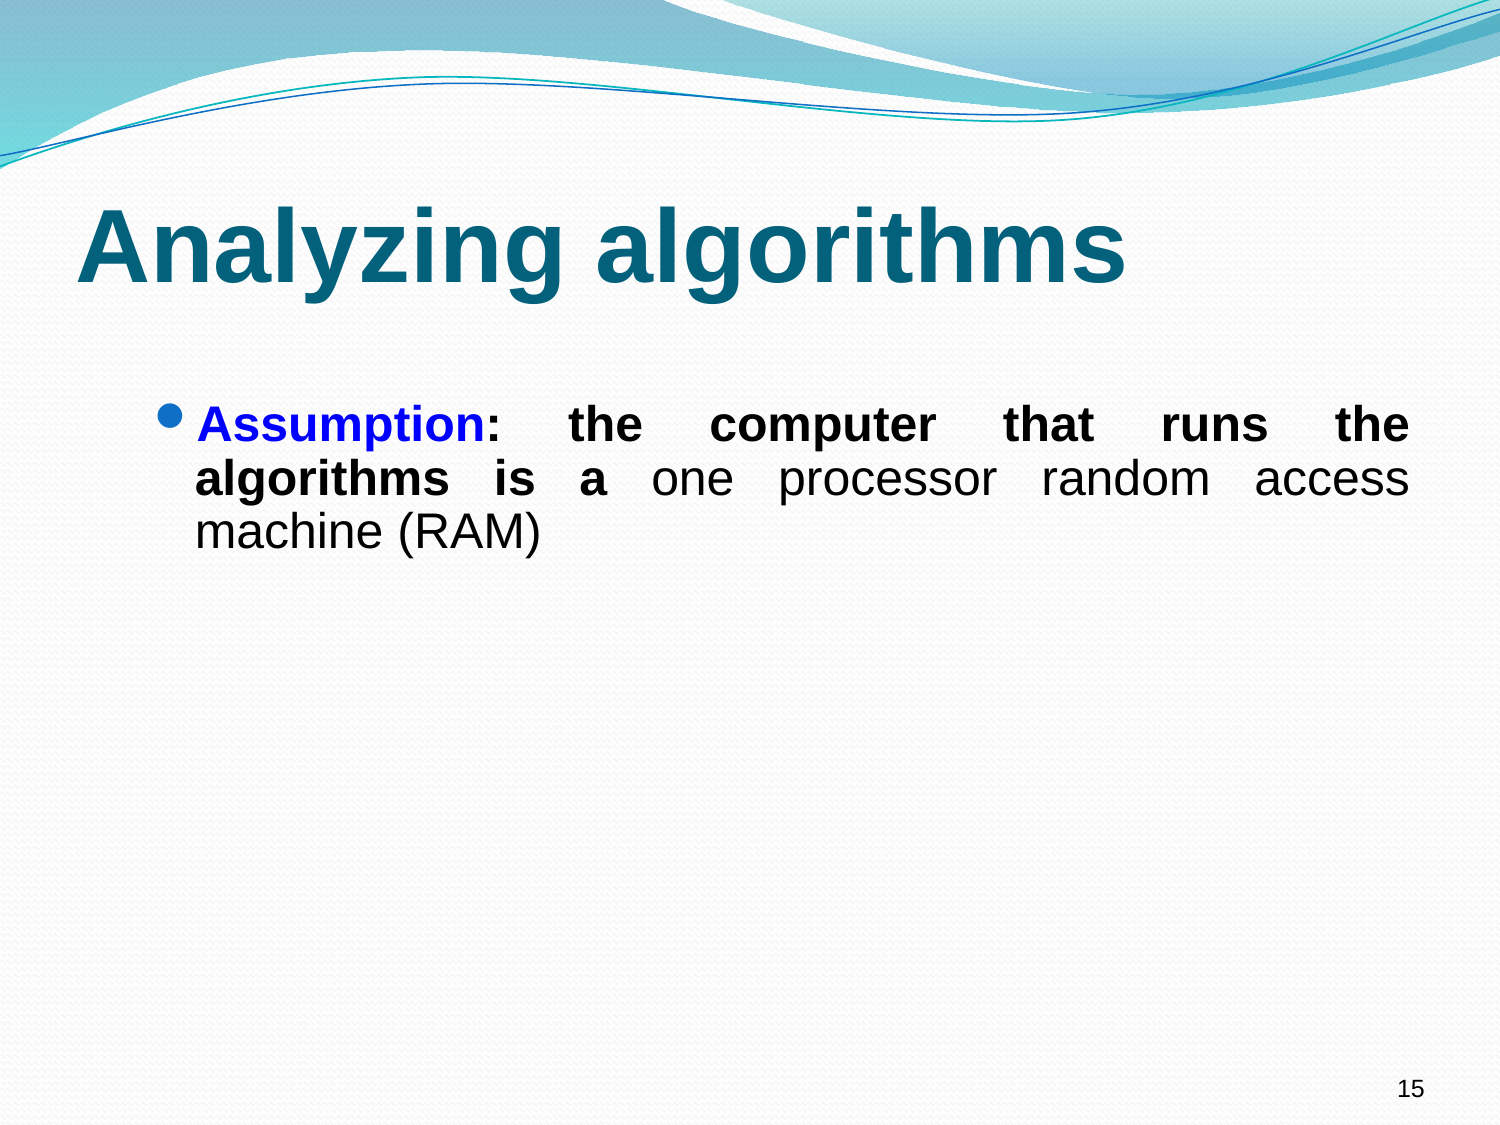

# Analyzing algorithms

Assumption: the computer that runs the algorithms is a one processor random access machine (RAM)
15